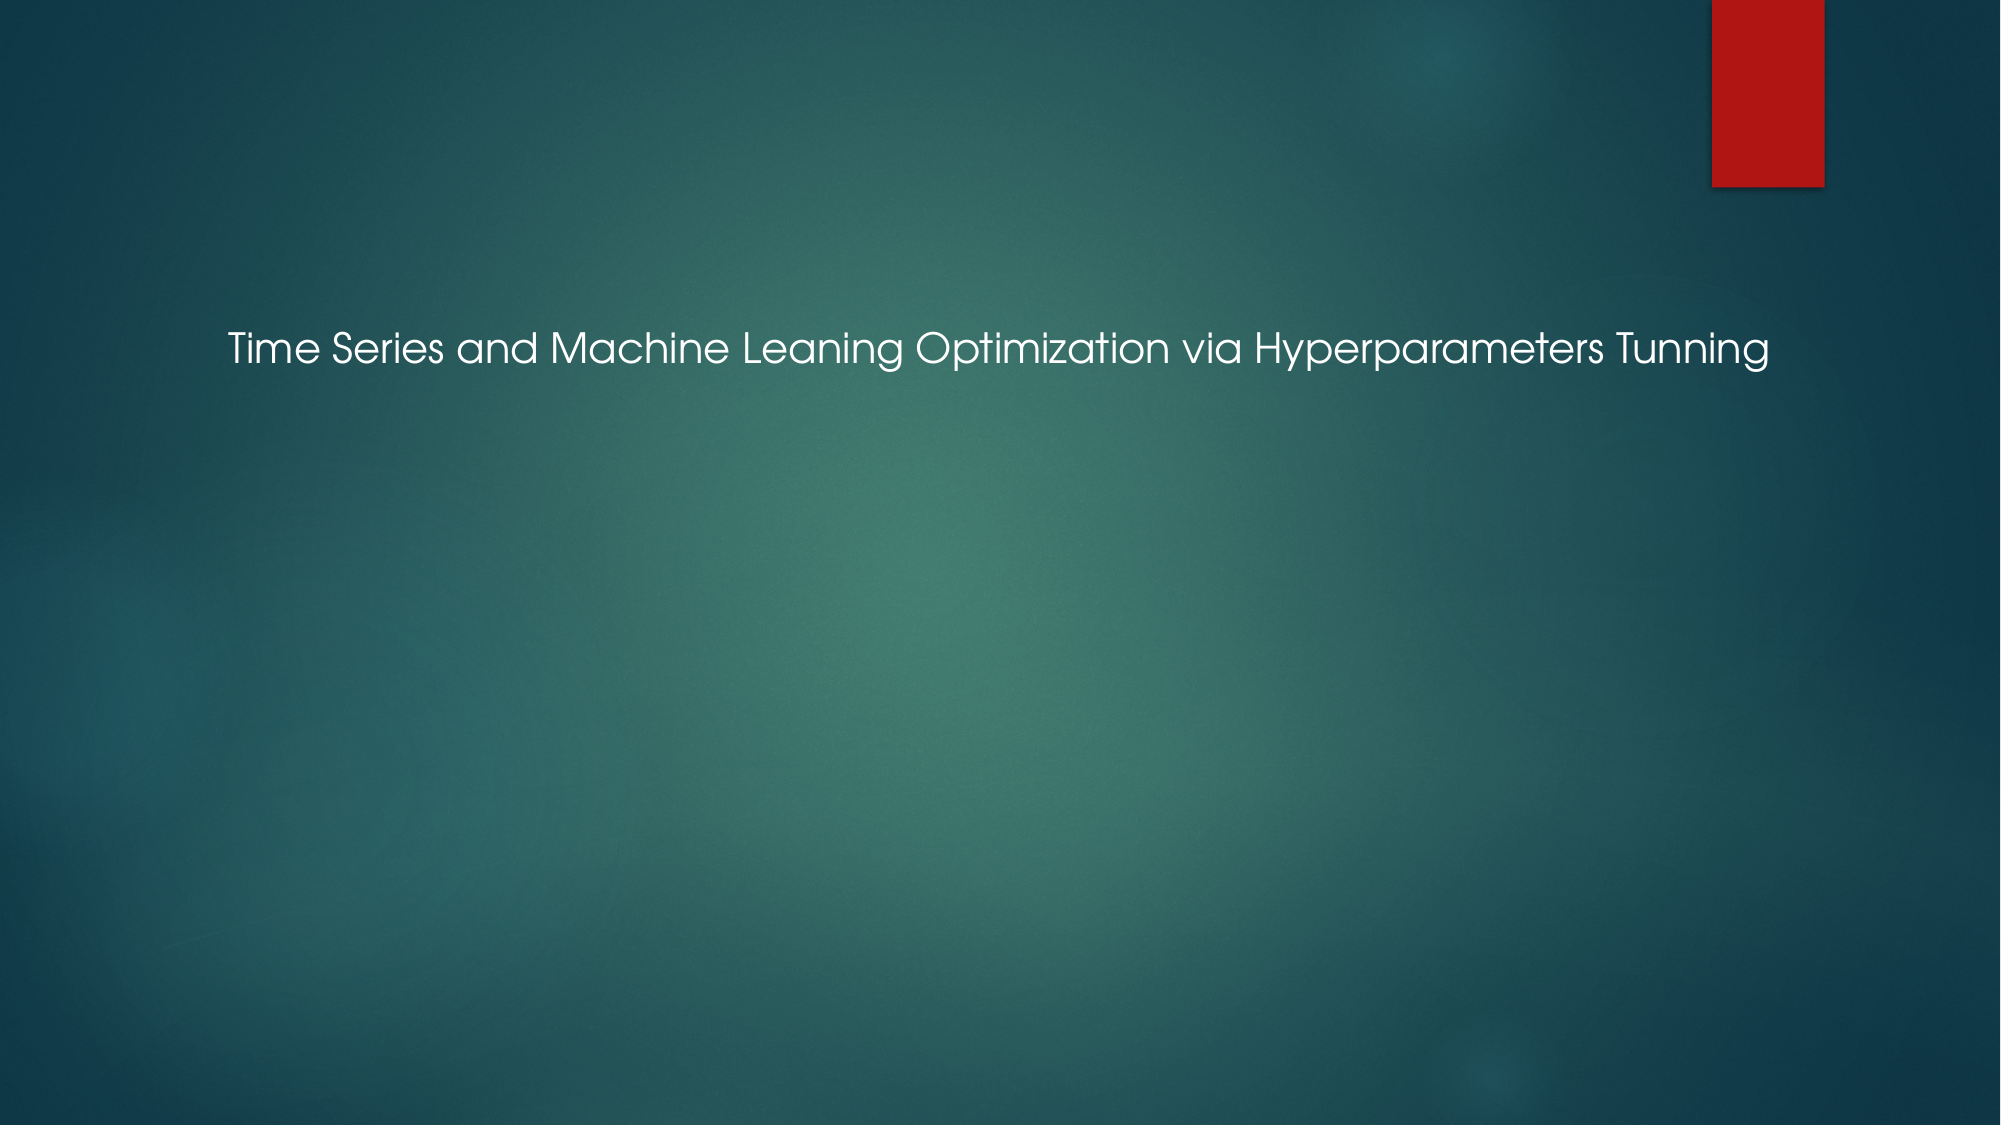

Time Series and Machine Leaning Optimization via Hyperparameters Tunning